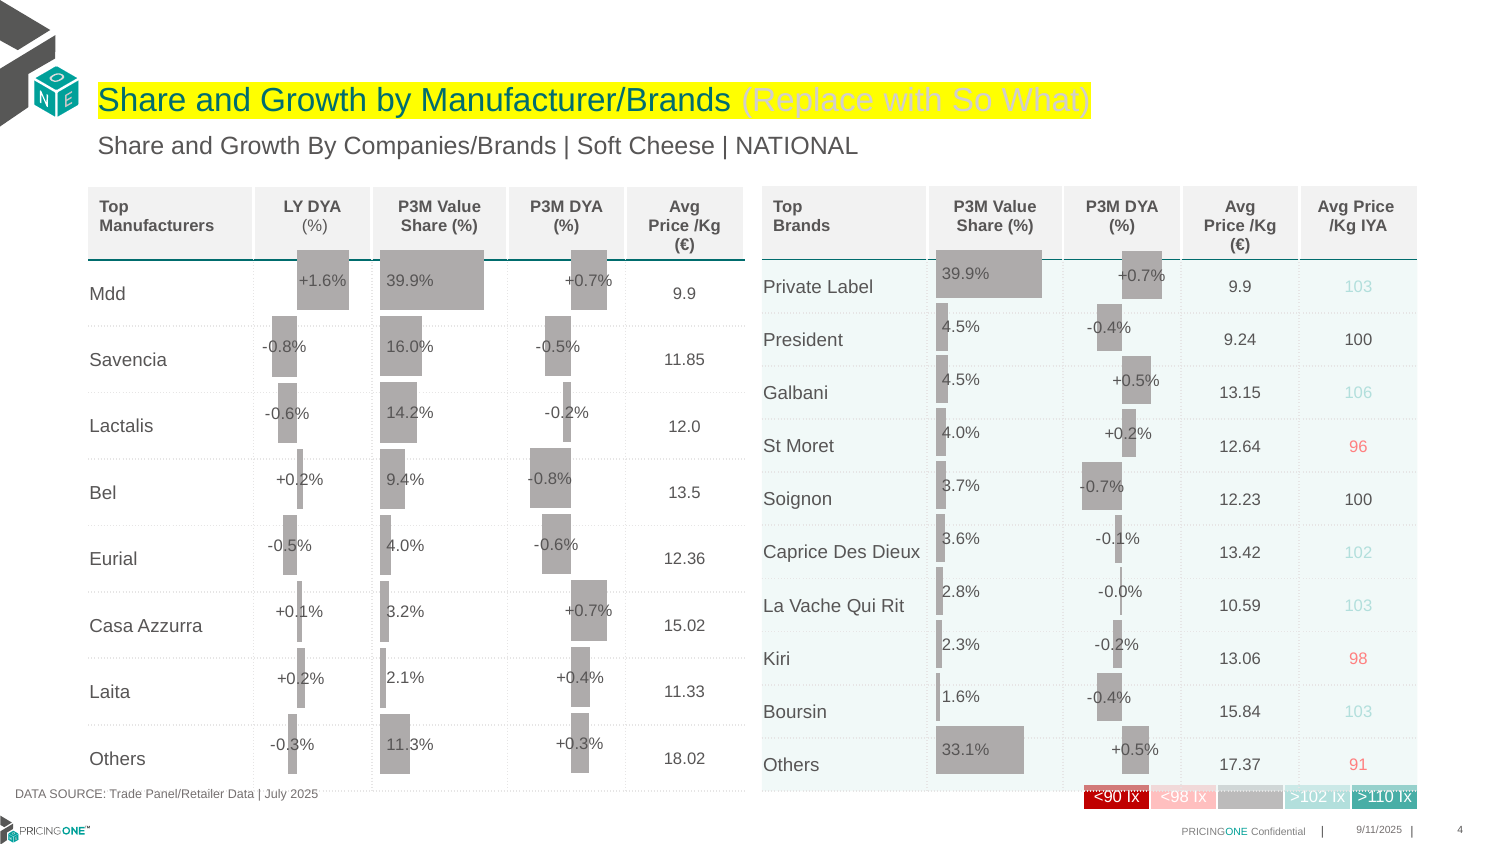

# Share and Growth by Manufacturer/Brands (Replace with So What)

Share and Growth By Companies/Brands | Soft Cheese | NATIONAL
| Top Brands | P3M Value Share (%) | P3M DYA (%) | Avg Price /Kg (€) | Avg Price /Kg IYA |
| --- | --- | --- | --- | --- |
| Private Label |  |  | 9.9 | 103 |
| President |  |  | 9.24 | 100 |
| Galbani |  |  | 13.15 | 106 |
| St Moret |  |  | 12.64 | 96 |
| Soignon |  |  | 12.23 | 100 |
| Caprice Des Dieux |  |  | 13.42 | 102 |
| La Vache Qui Rit |  |  | 10.59 | 103 |
| Kiri |  |  | 13.06 | 98 |
| Boursin |  |  | 15.84 | 103 |
| Others |  |  | 17.37 | 91 |
| Top Manufacturers | LY DYA (%) | P3M Value Share (%) | P3M DYA (%) | Avg Price /Kg (€) |
| --- | --- | --- | --- | --- |
| Mdd |  |  |  | 9.9 |
| Savencia |  |  |  | 11.85 |
| Lactalis |  |  |  | 12.0 |
| Bel |  |  |  | 13.5 |
| Eurial |  |  |  | 12.36 |
| Casa Azzurra |  |  |  | 15.02 |
| Laita |  |  |  | 11.33 |
| Others |  |  |  | 18.02 |

### Chart

| Category | Share DYA P3M |
|---|---|
|  | 0.006959511722531286 |

### Chart

| Category | Value Share P3M |
|---|---|
|  | 0.39898779870200923 |

### Chart

| Category | Share DYA LY |
|---|---|
|  | 0.01643419156195114 |

### Chart

| Category | Value Share |
|---|---|
|  | 0.39898779870200923 |

### Chart

| Category | Share DYA |
|---|---|
|  | 0.006959511722531286 |
DATA SOURCE: Trade Panel/Retailer Data | July 2025
| <90 Ix | <98 Ix |  | >102 Ix | >110 Ix |
| --- | --- | --- | --- | --- |

9/11/2025
4